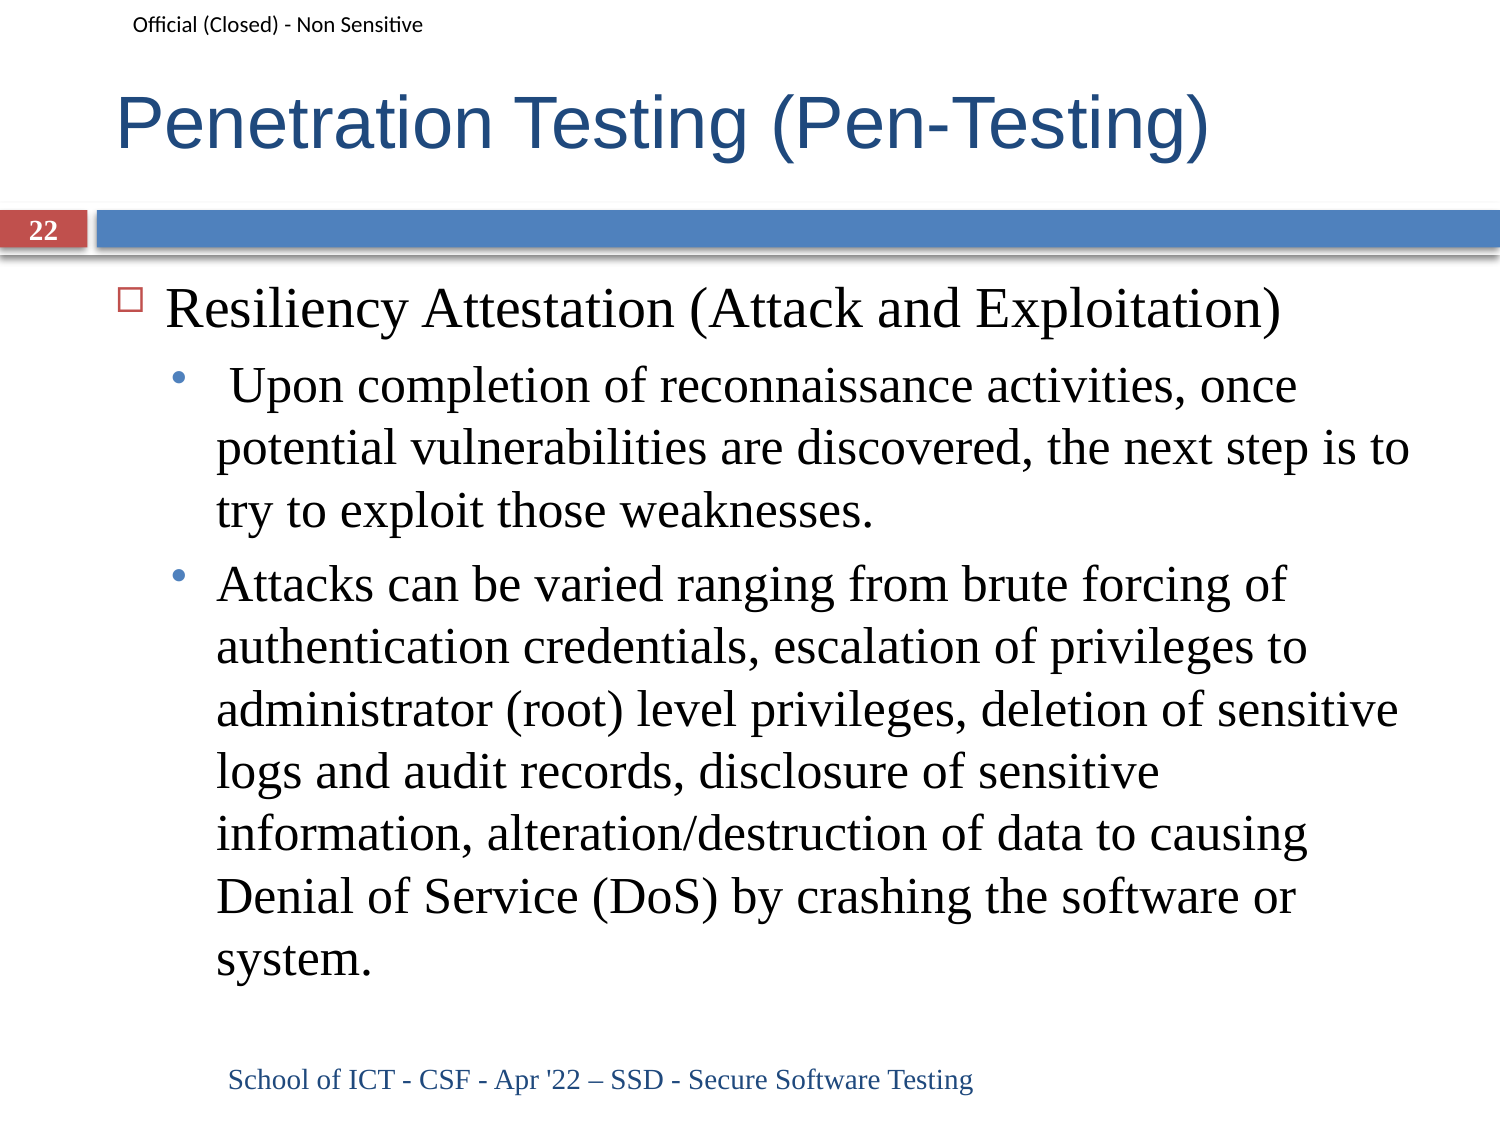

# Penetration Testing (Pen-Testing)
22
Resiliency Attestation (Attack and Exploitation)
 Upon completion of reconnaissance activities, once potential vulnerabilities are discovered, the next step is to try to exploit those weaknesses.
Attacks can be varied ranging from brute forcing of authentication credentials, escalation of privileges to administrator (root) level privileges, deletion of sensitive logs and audit records, disclosure of sensitive information, alteration/destruction of data to causing Denial of Service (DoS) by crashing the software or system.
School of ICT - CSF - Apr '22 – SSD - Secure Software Testing